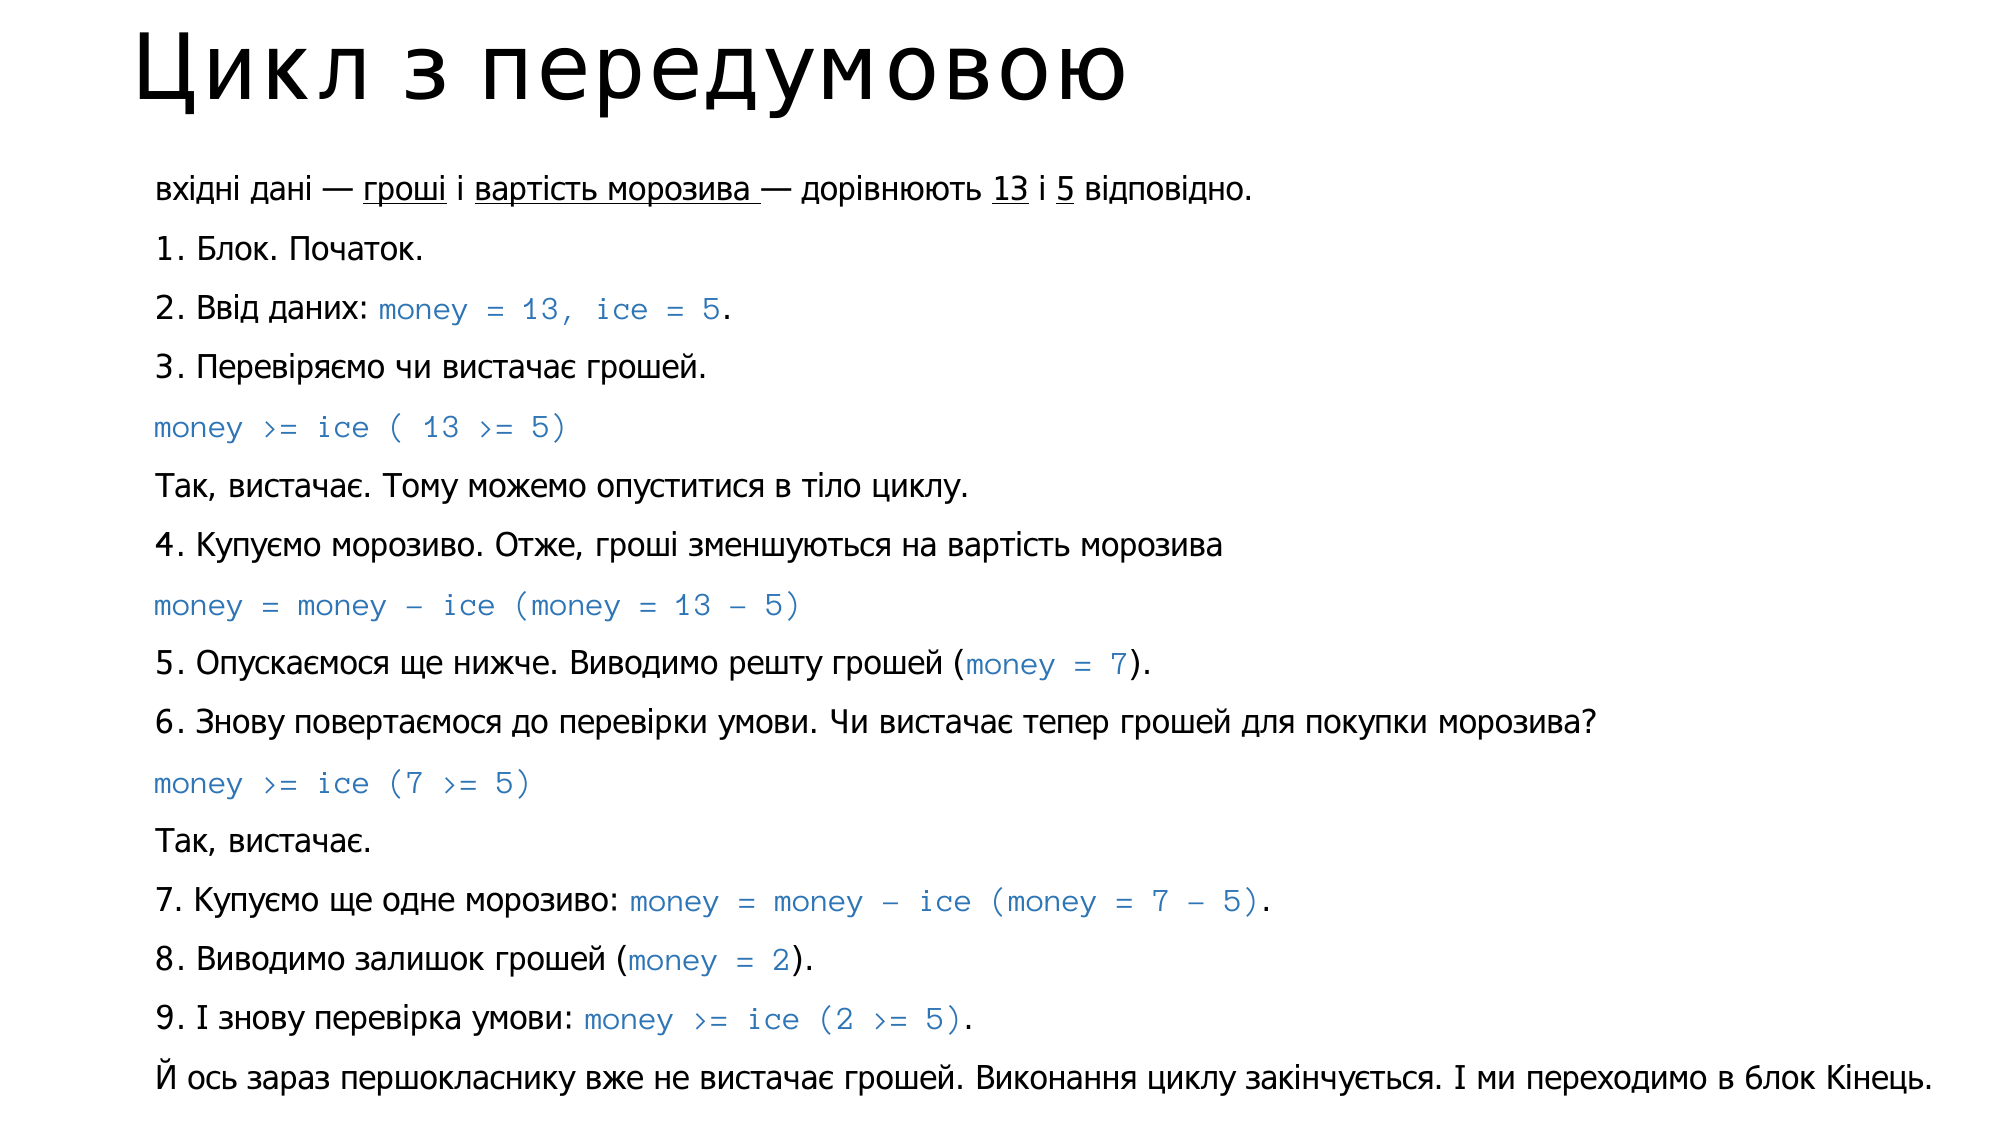

# Цикл з передумовою
вхідні дані — гроші і вартість морозива — дорівнюють 13 і 5 відповідно.
1. Блок. Початок.
2. Ввід даних: money = 13, ice = 5.
3. Перевіряємо чи вистачає грошей.
money >= ice ( 13 >= 5)
Так, вистачає. Тому можемо опуститися в тіло циклу.
4. Купуємо морозиво. Отже, гроші зменшуються на вартість морозива
money = money – ice (money = 13 – 5)
5. Опускаємося ще нижче. Виводимо решту грошей (money = 7).
6. Знову повертаємося до перевірки умови. Чи вистачає тепер грошей для покупки морозива?
money >= ice (7 >= 5)
Так, вистачає.
7. Купуємо ще одне морозиво: money = money – ice (money = 7 – 5).
8. Виводимо залишок грошей (money = 2).
9. І знову перевірка умови: money >= ice (2 >= 5).
Й ось зараз першокласнику вже не вистачає грошей. Виконання циклу закінчується. І ми переходимо в блок Кінець.